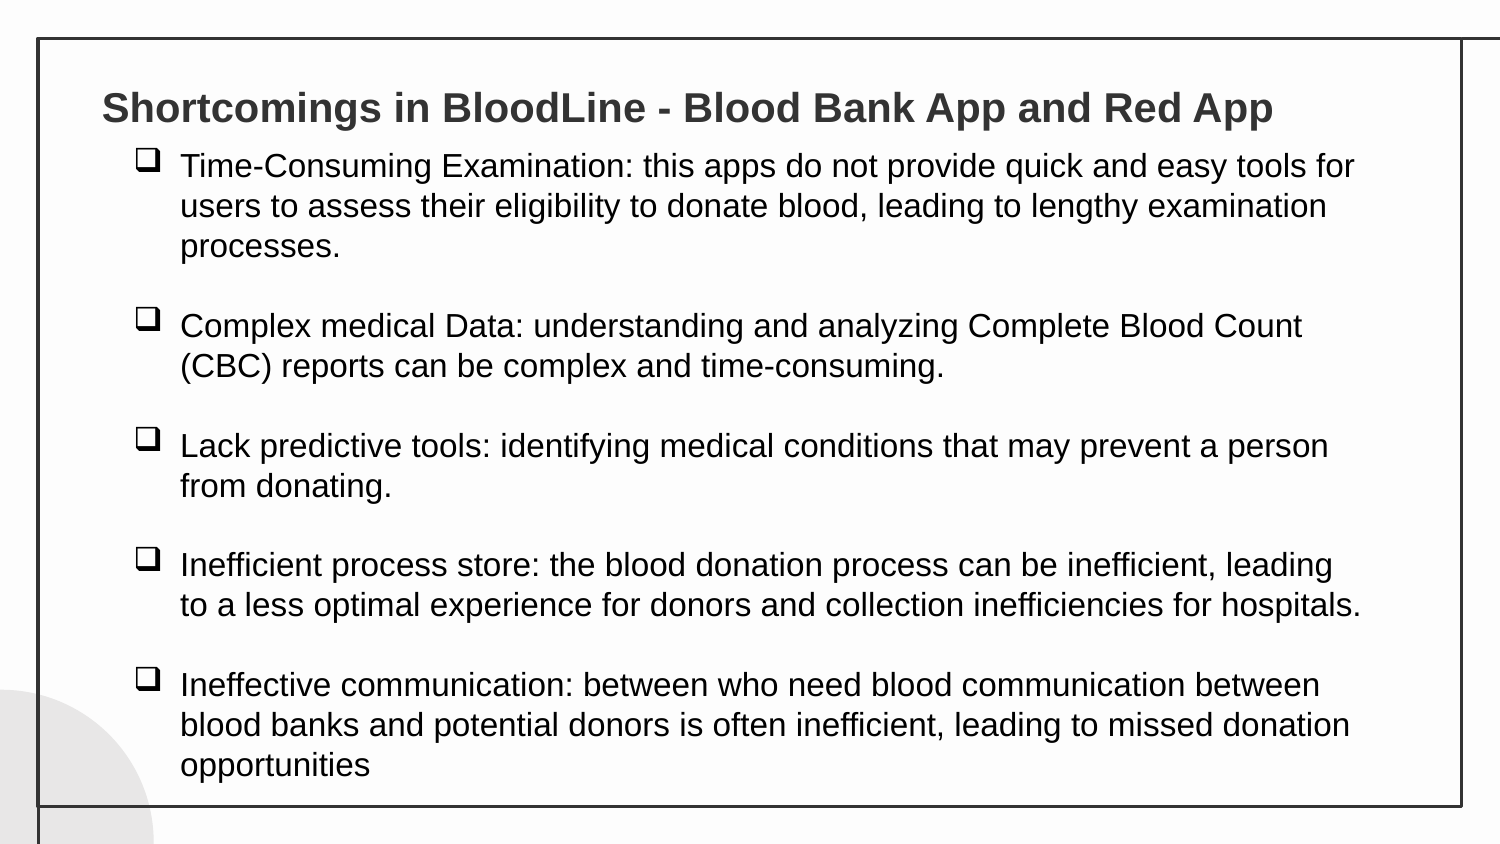

# Shortcomings in BloodLine - Blood Bank App and Red App
Time-Consuming Examination: this apps do not provide quick and easy tools for users to assess their eligibility to donate blood, leading to lengthy examination processes.

Complex medical Data: understanding and analyzing Complete Blood Count (CBC) reports can be complex and time-consuming.

Lack predictive tools: identifying medical conditions that may prevent a person from donating.

Inefficient process store: the blood donation process can be inefficient, leading to a less optimal experience for donors and collection inefficiencies for hospitals.

Ineffective communication: between who need blood communication between blood banks and potential donors is often inefficient, leading to missed donation opportunities